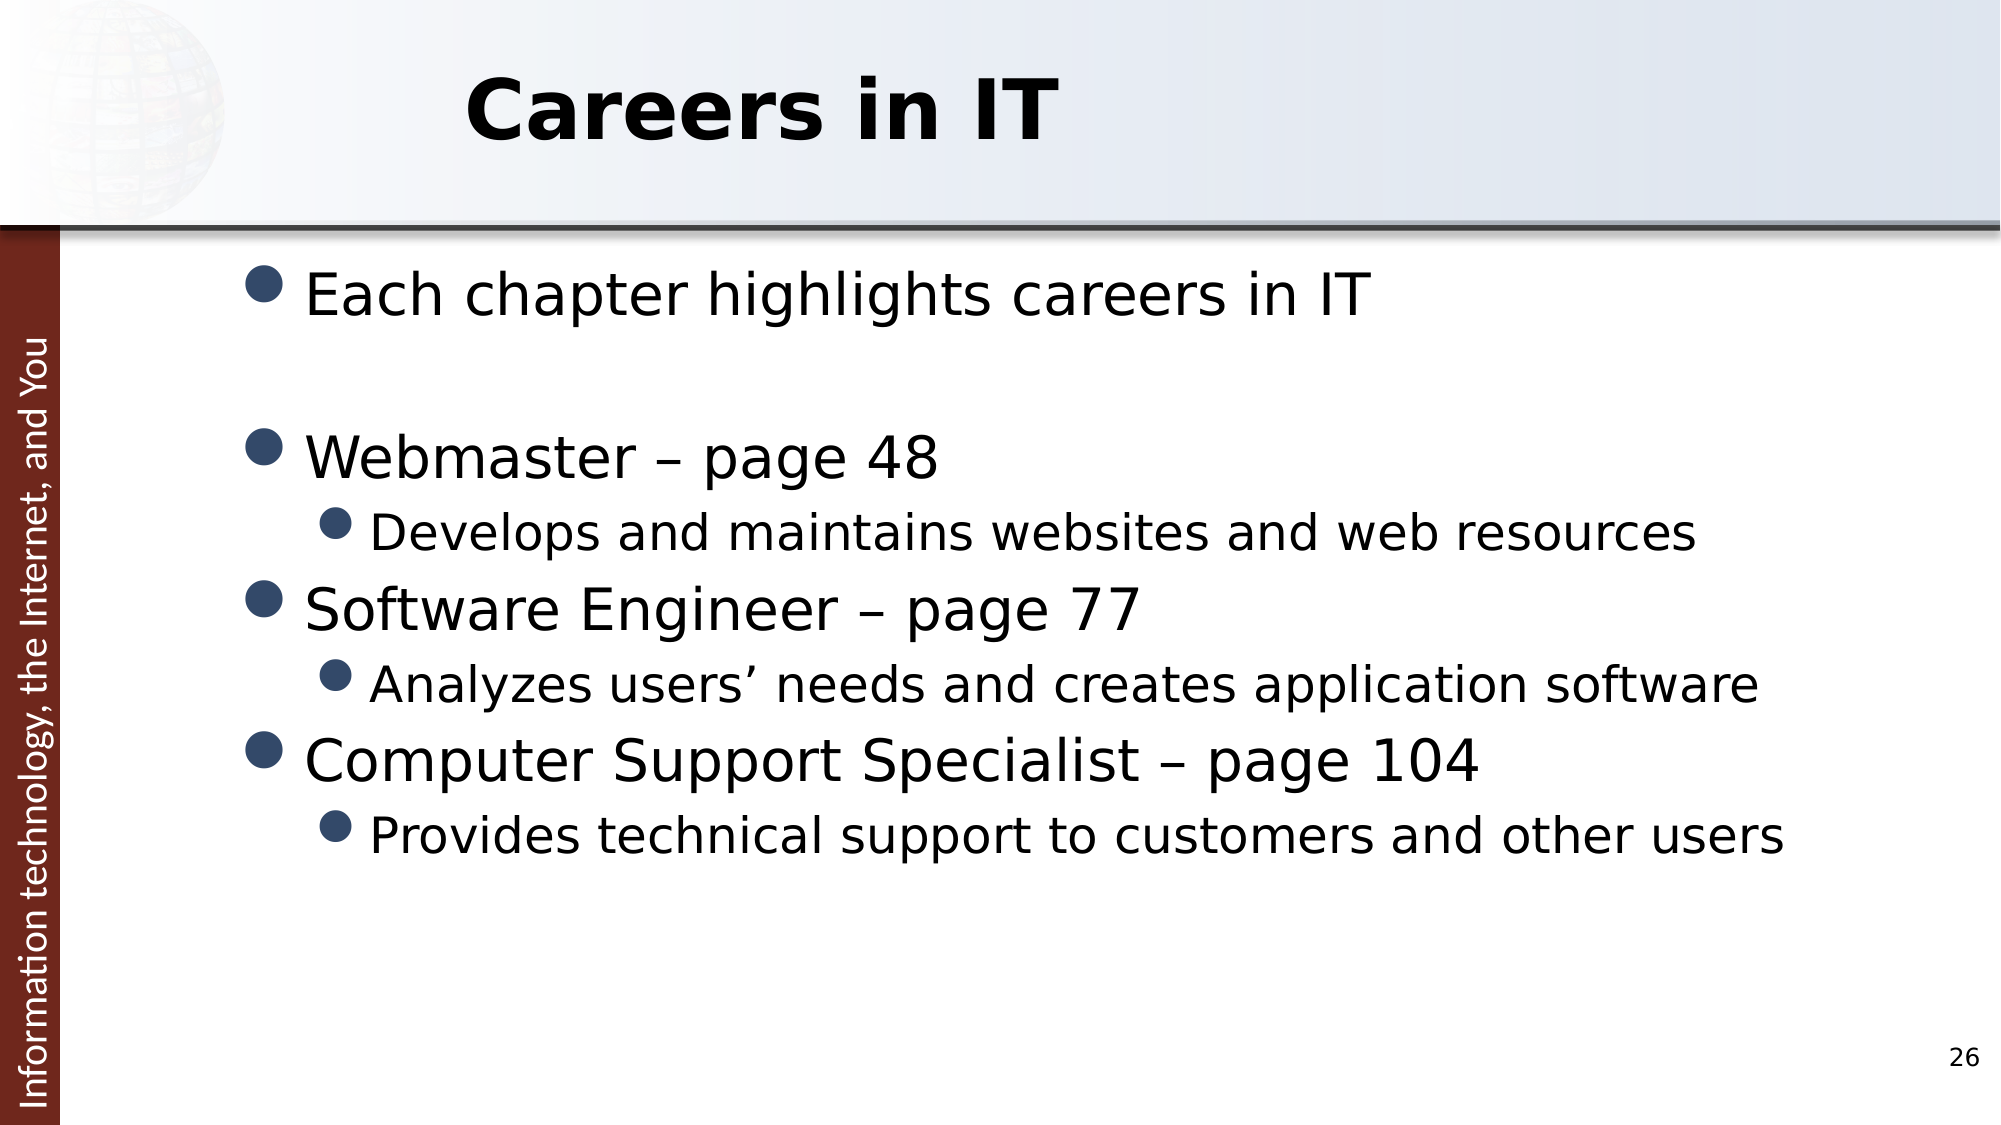

# Careers in IT
Each chapter highlights careers in IT

Webmaster – page 48
Develops and maintains websites and web resources
Software Engineer – page 77
Analyzes users’ needs and creates application software
Computer Support Specialist – page 104
Provides technical support to customers and other users
26